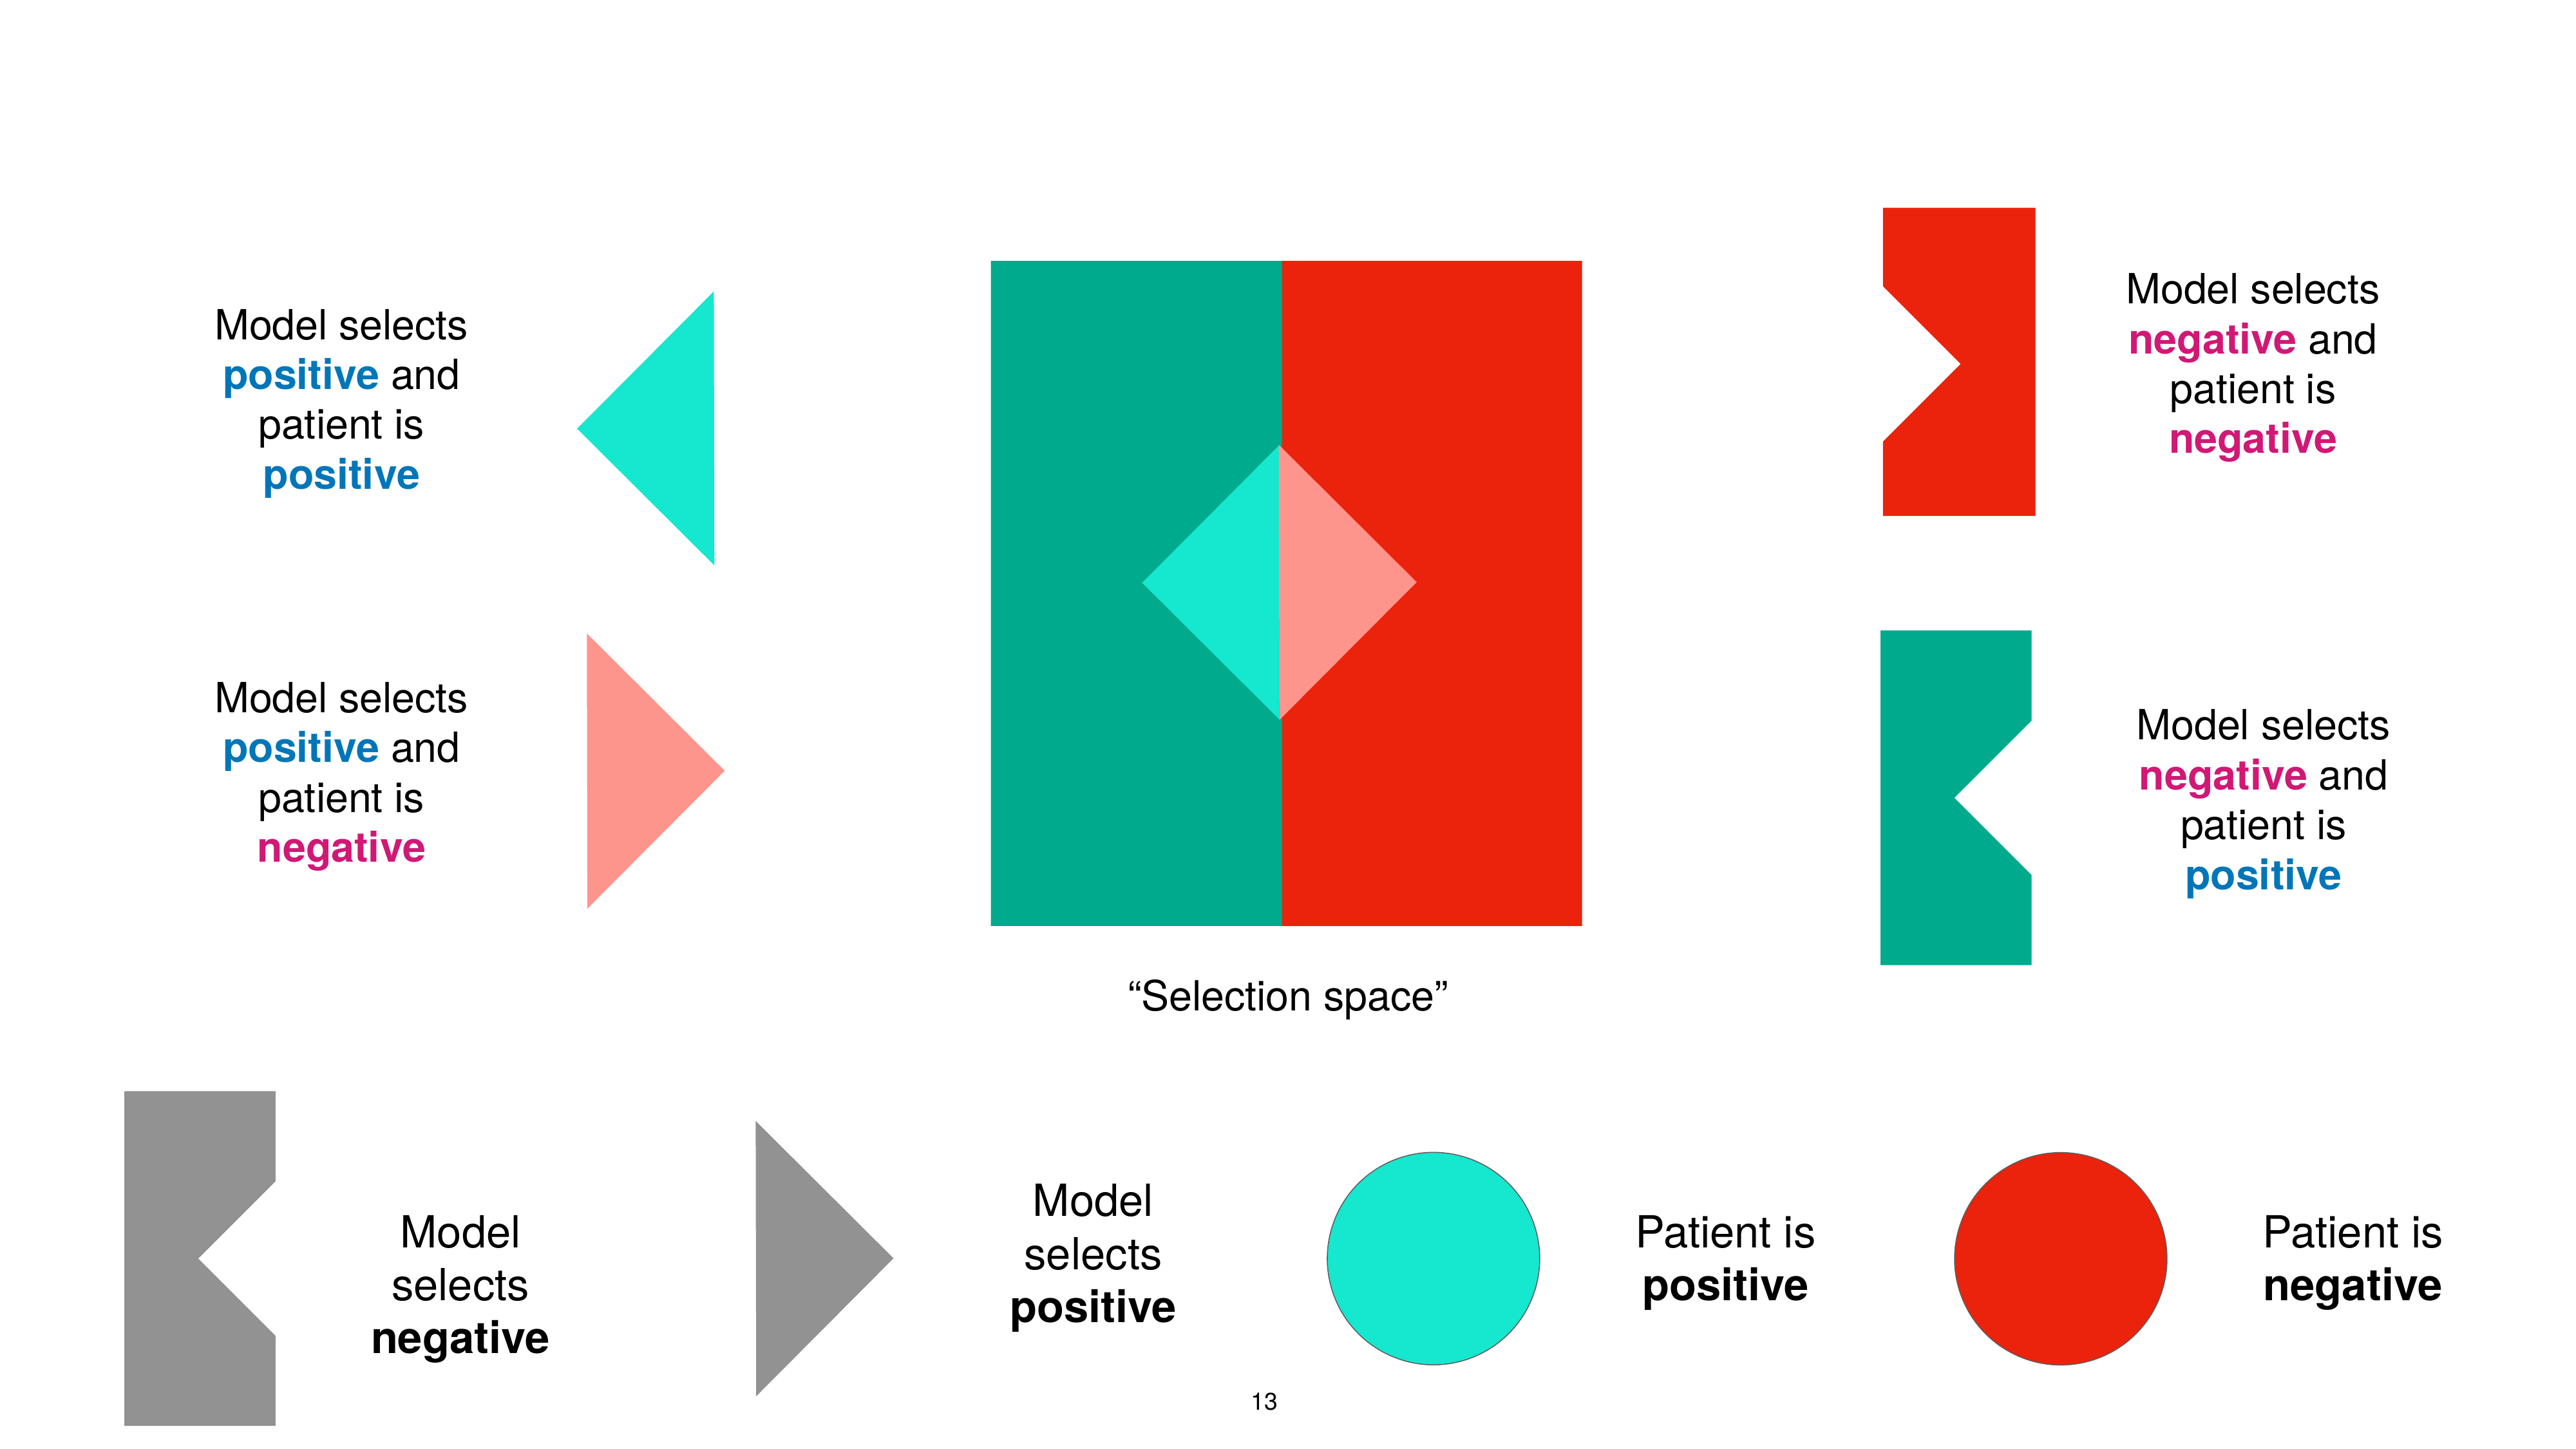

Model selects negative and patient is negative

Model selects positive and patient is positive

Model selects positive and patient is negative

Model selects negative and patient is positive

“Selection space”

Model selects positive

Patient is positive

Model selects negative

Patient is negative

13